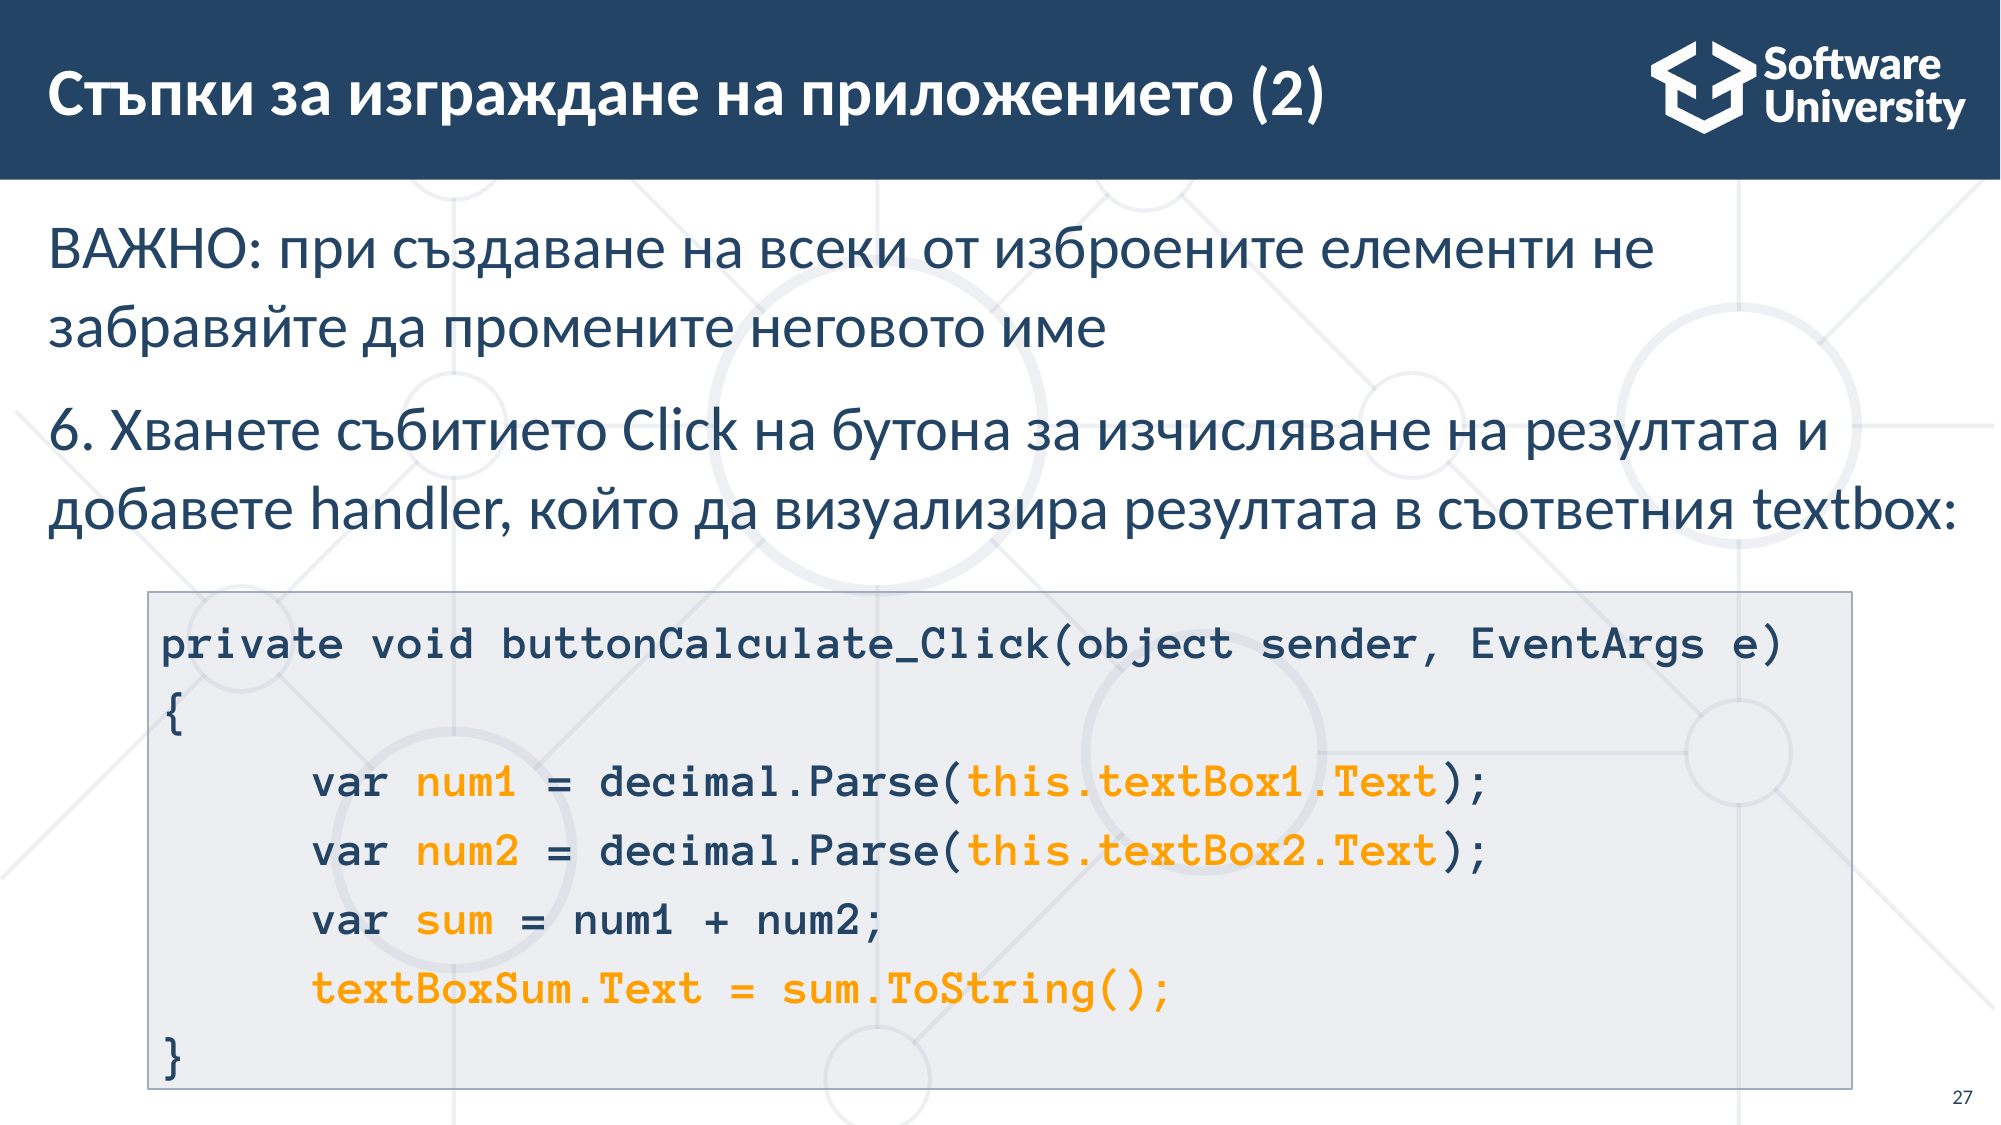

# Стъпки за изграждане на приложението (2)
ВАЖНО: при създаване на всеки от изброените елементи не забравяйте да промените неговото име
6. Хванете събитието Click на бутона за изчисляване на резултата и добавете handler, който да визуализира резултата в съответния textbox:
private void buttonCalculate_Click(object sender, EventArgs e)
{
	var num1 = decimal.Parse(this.textBox1.Text);
	var num2 = decimal.Parse(this.textBox2.Text);
	var sum = num1 + num2;
	textBoxSum.Text = sum.ToString();
}
27